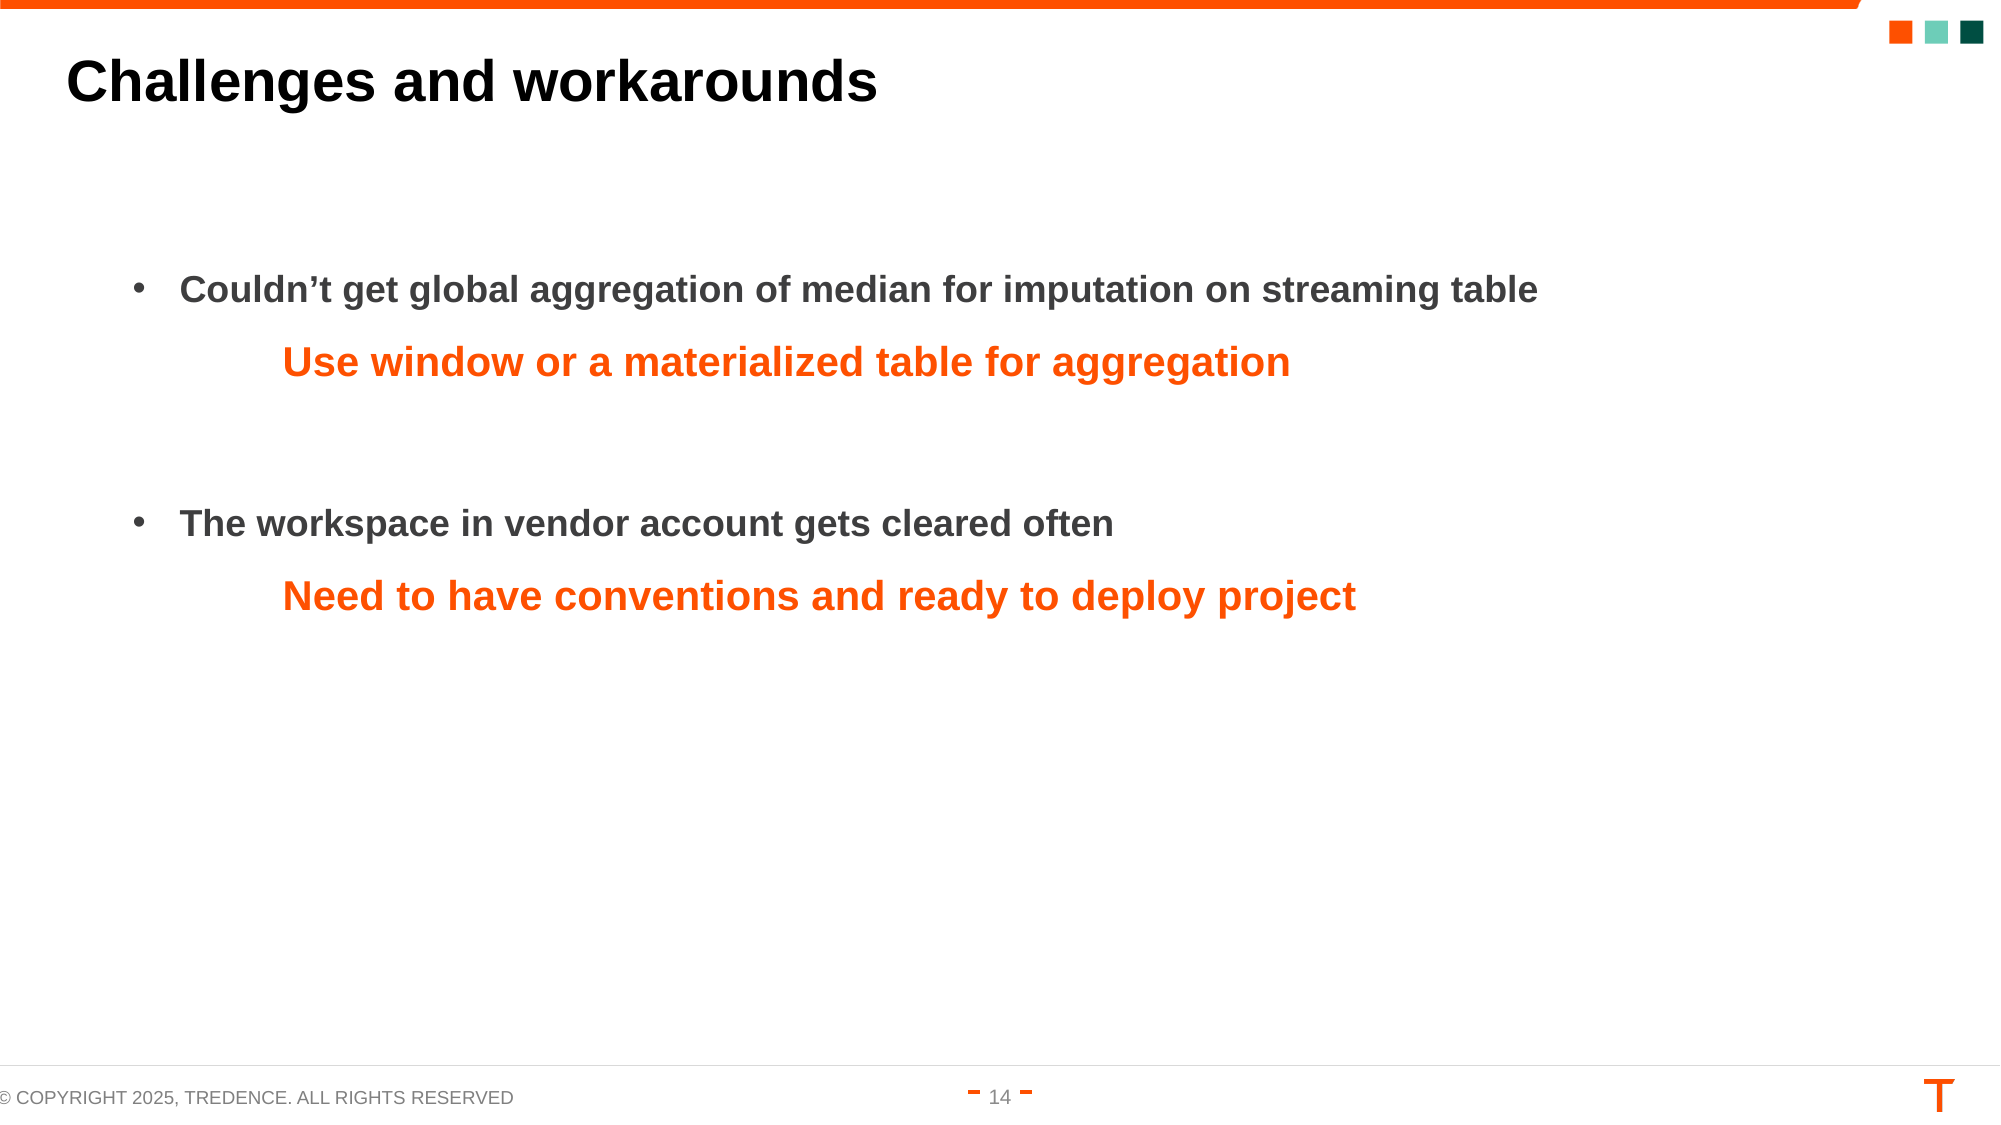

# Challenges and workarounds
Couldn’t get global aggregation of median for imputation on streaming table
	Use window or a materialized table for aggregation
The workspace in vendor account gets cleared often
	Need to have conventions and ready to deploy project
14